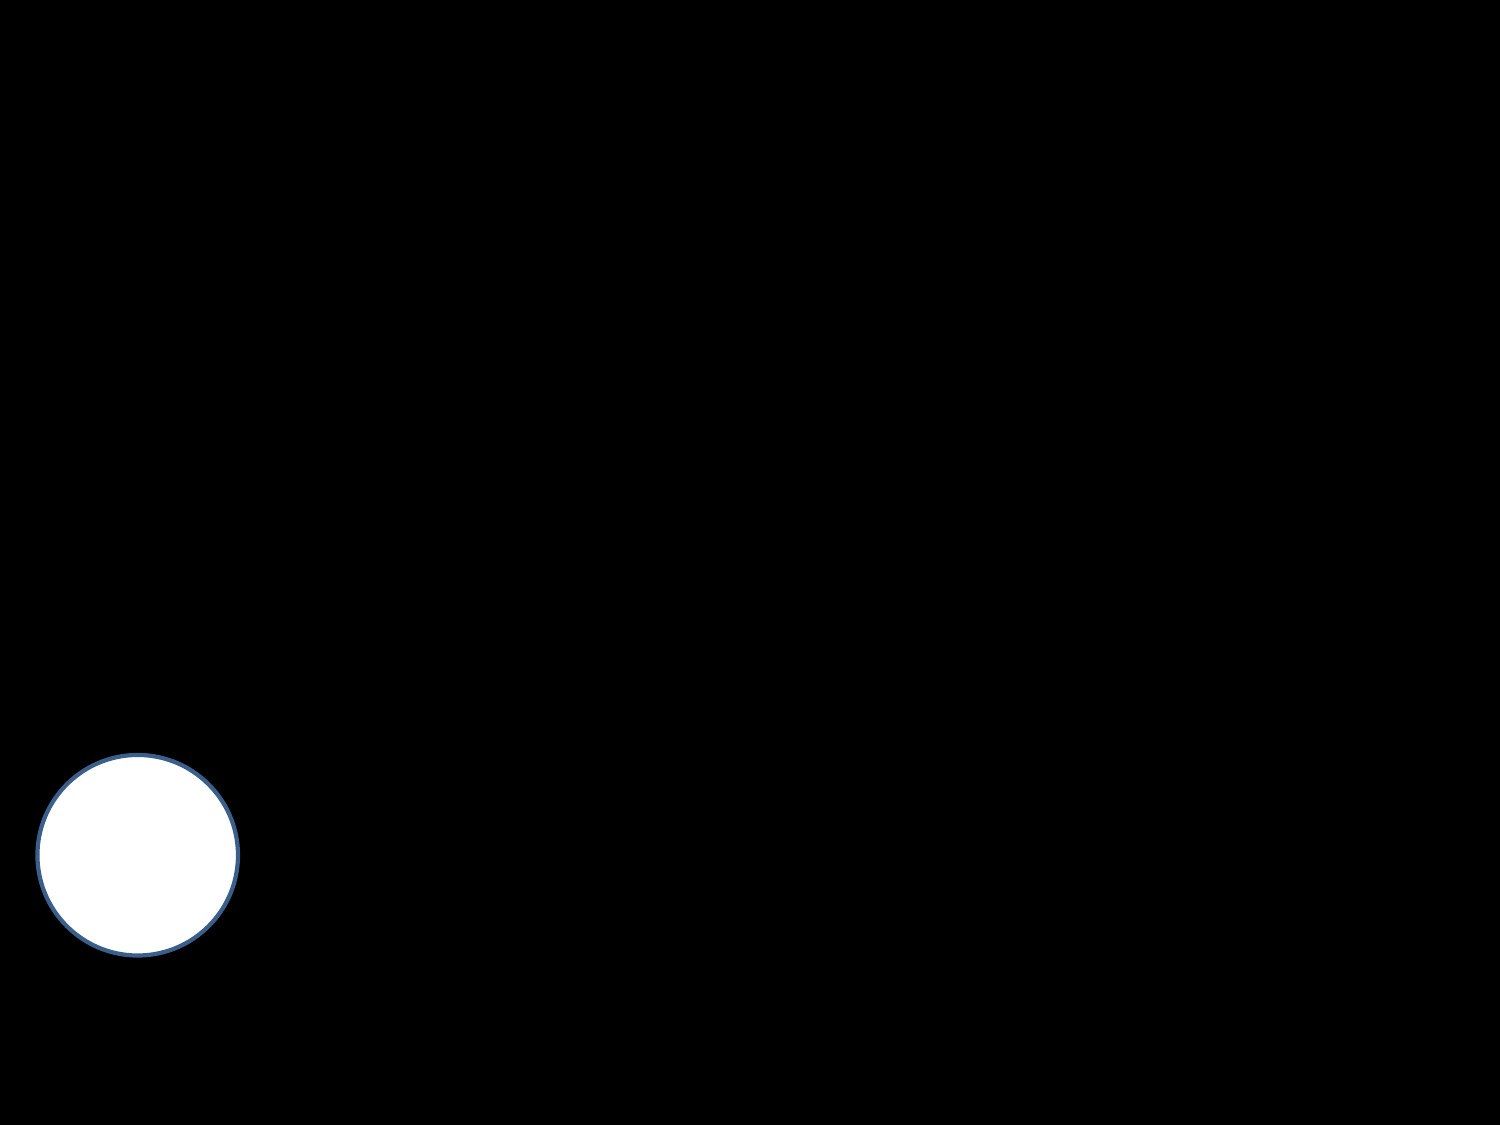

Testing    testing    testing testing testing testing testing testing